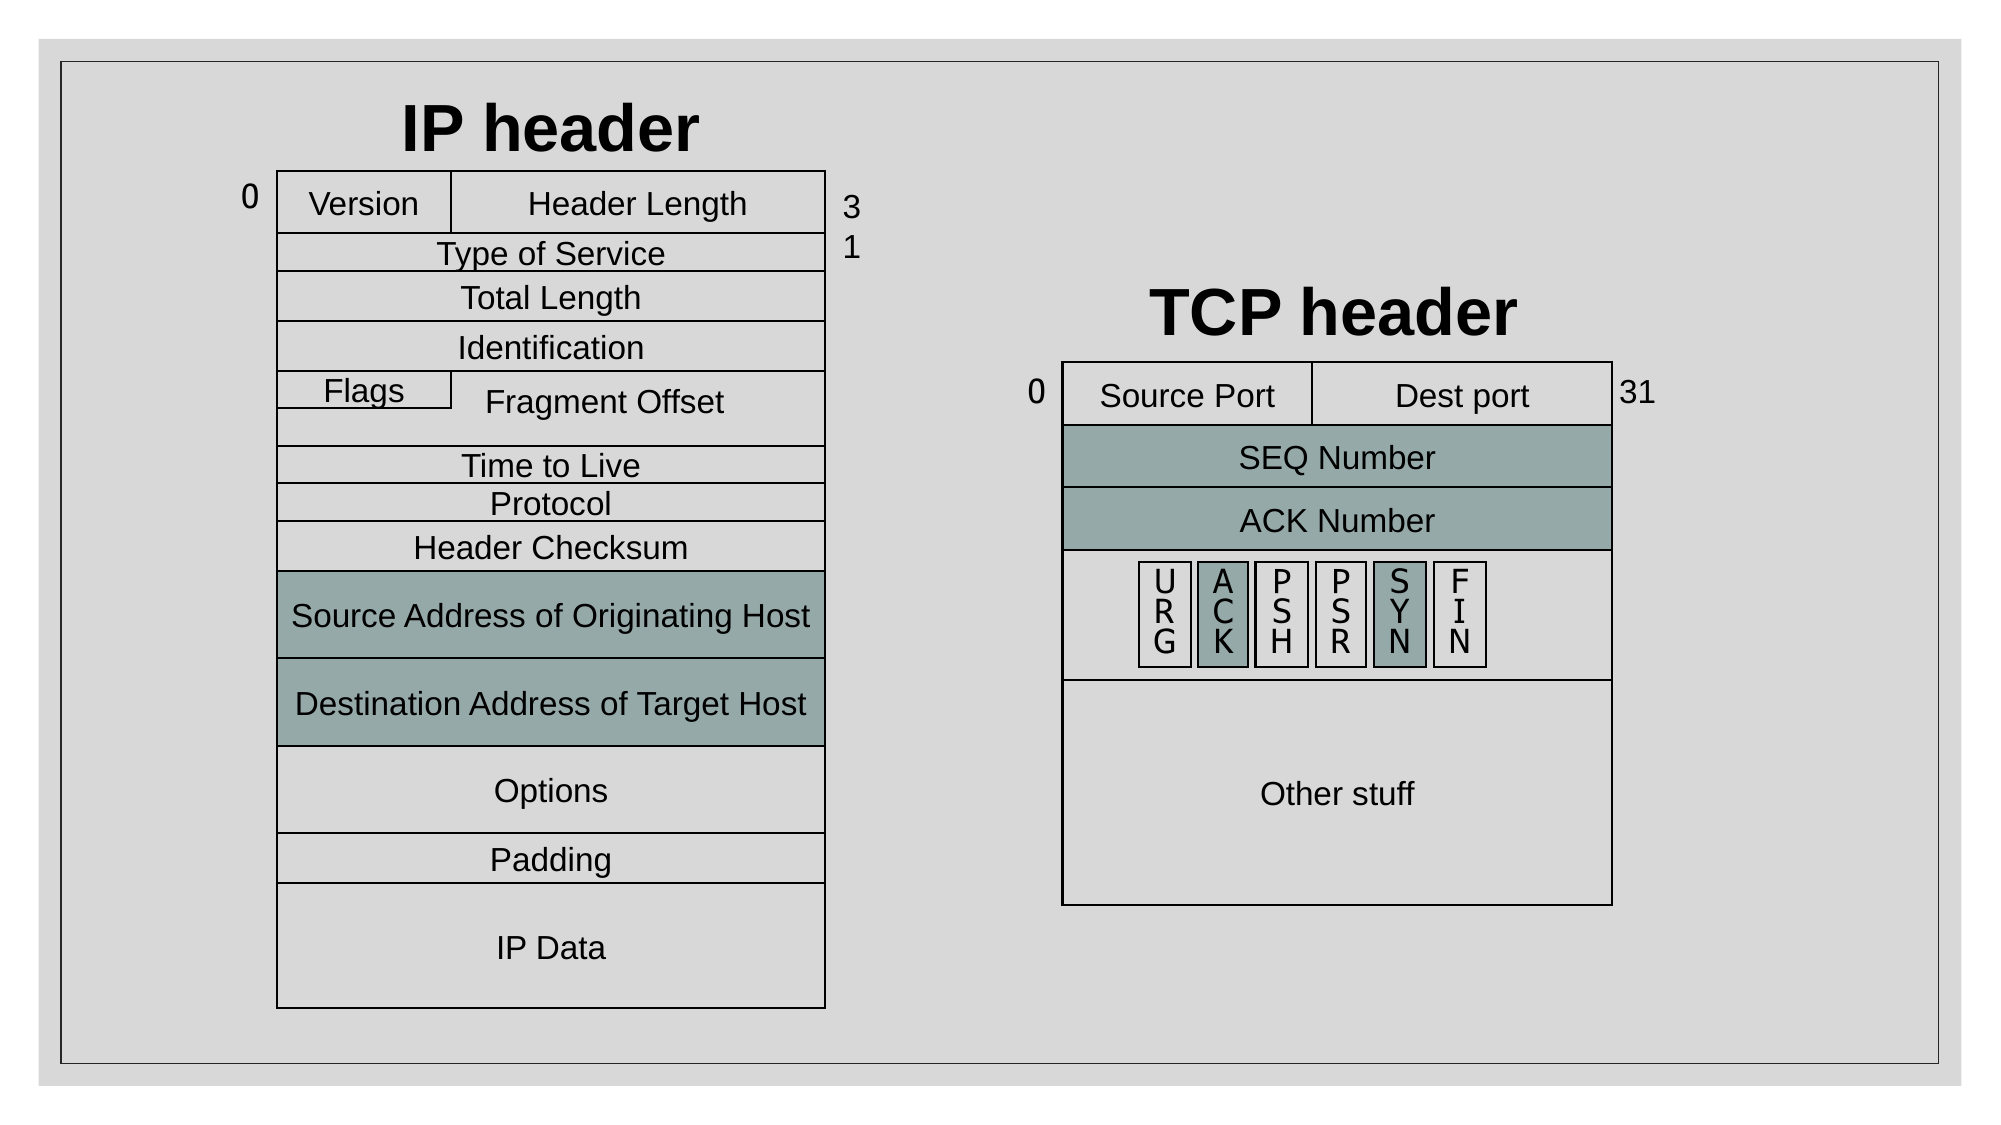

IP header
0
Version
Header Length
Type of Service
Total Length
Identification

Flags
Fragment Offset
Time to Live
Protocol
Header Checksum
Source Address of Originating Host
Destination Address of Target Host
Options
Padding
IP Data
31
TCP header
0
Source Port
Dest port
31
SEQ Number
ACK Number

U
R
G
A
C
K
P
S
H
P
S
R
S
Y
N
F
I
N
Other stuff